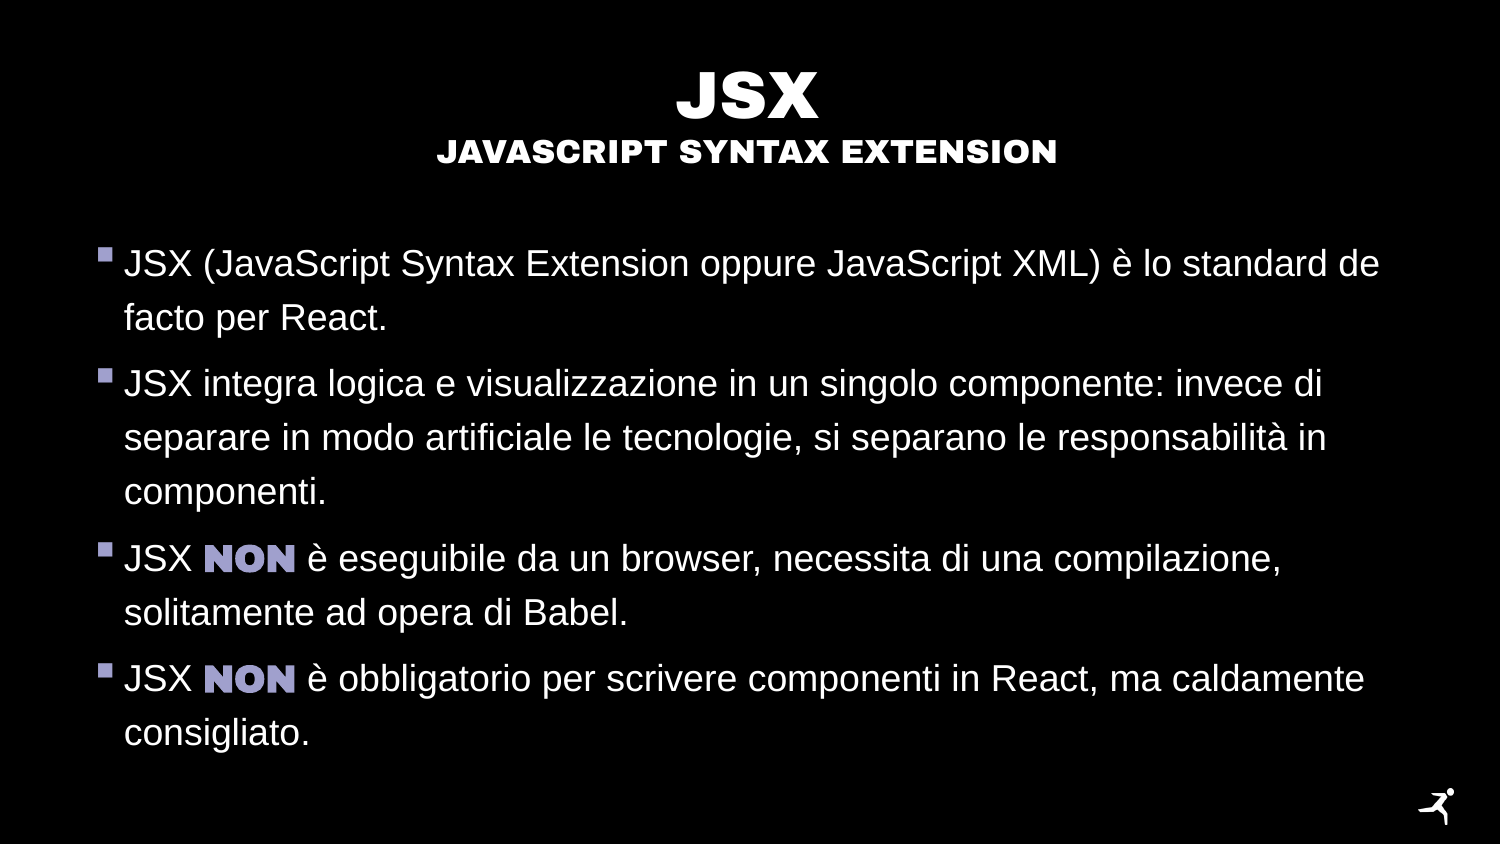

# JSX
Javascript syntax extension
JSX (JavaScript Syntax Extension oppure JavaScript XML) è lo standard de facto per React.
JSX integra logica e visualizzazione in un singolo componente: invece di separare in modo artificiale le tecnologie, si separano le responsabilità in componenti.
JSX NON è eseguibile da un browser, necessita di una compilazione, solitamente ad opera di Babel.
JSX NON è obbligatorio per scrivere componenti in React, ma caldamente consigliato.